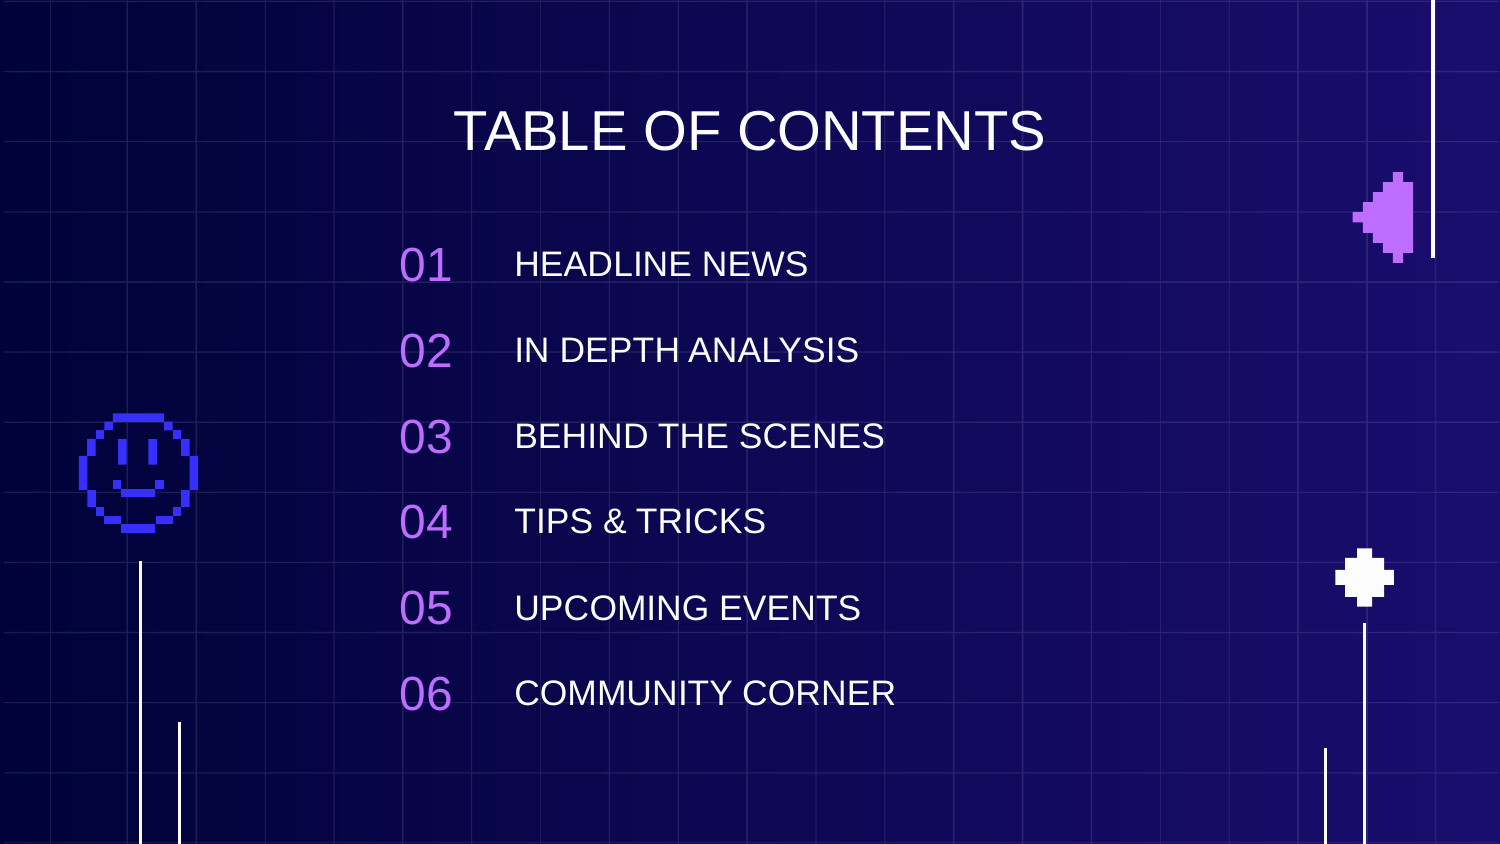

# TABLE OF CONTENTS
01
HEADLINE NEWS
02
IN DEPTH ANALYSIS
03
BEHIND THE SCENES

04
TIPS & TRICKS

05
UPCOMING EVENTS
06
COMMUNITY CORNER